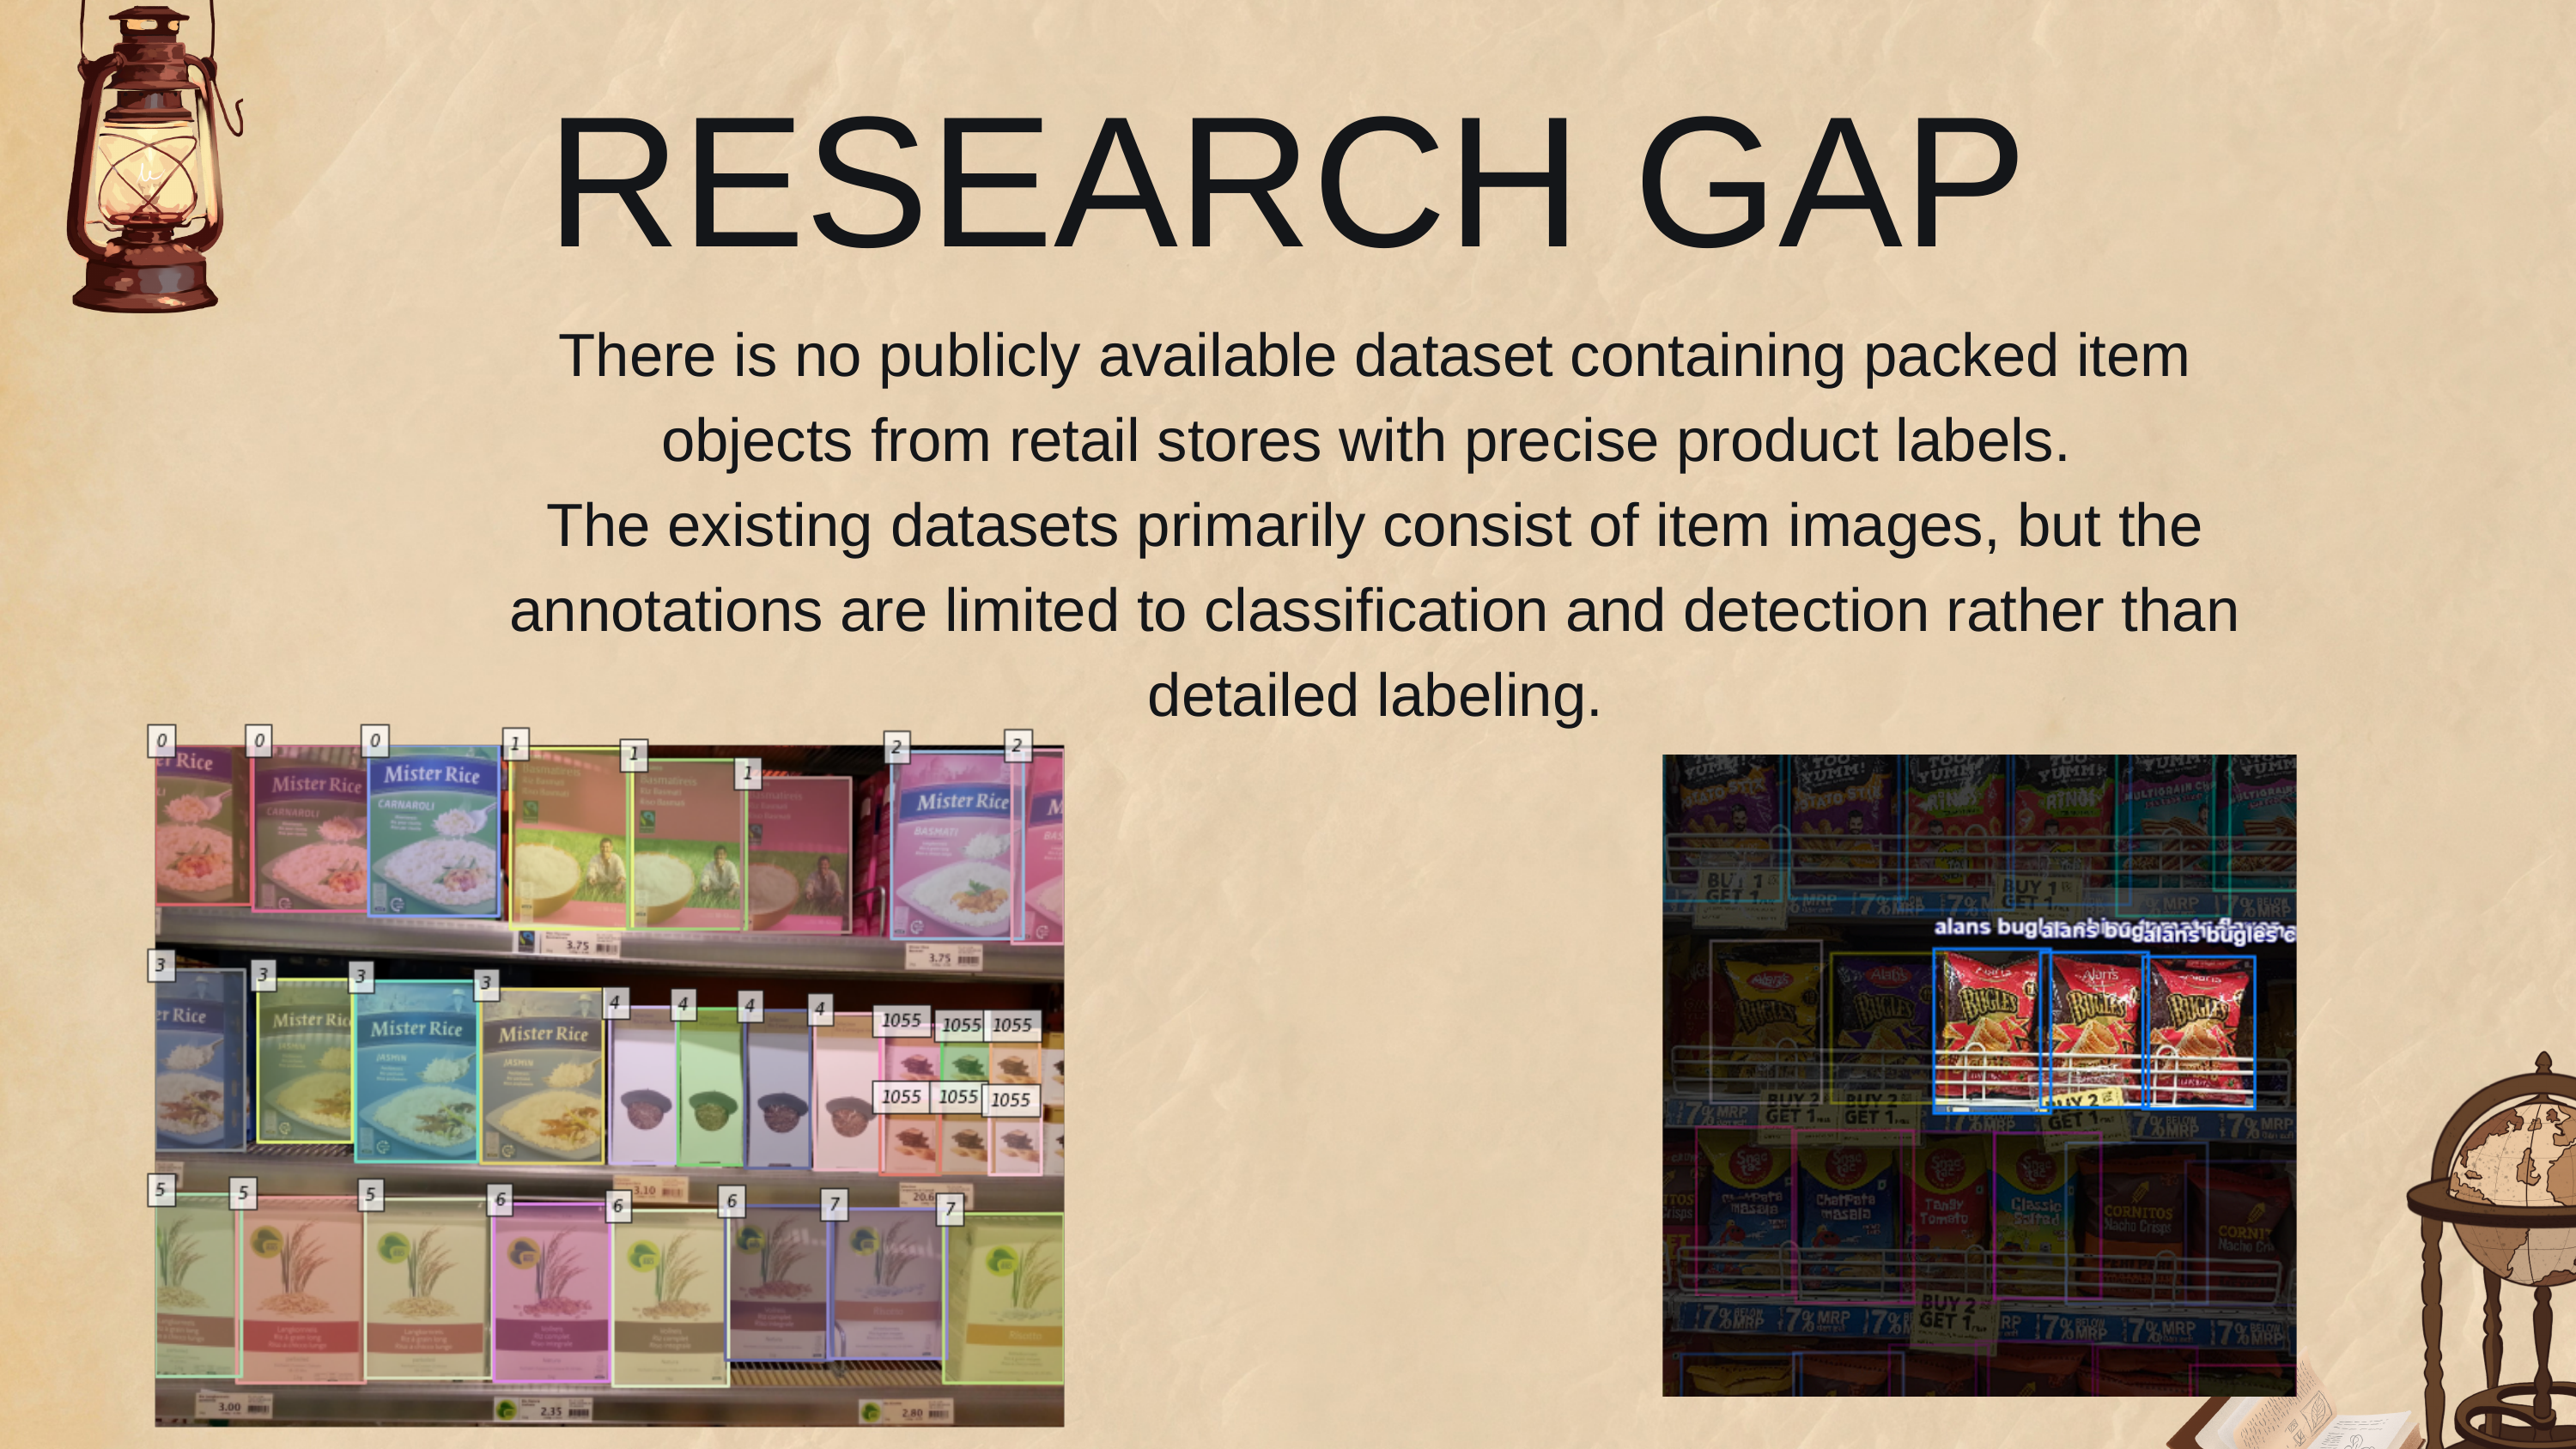

RESEARCH GAP
There is no publicly available dataset containing packed item objects from retail stores with precise product labels.
The existing datasets primarily consist of item images, but the annotations are limited to classification and detection rather than detailed labeling.